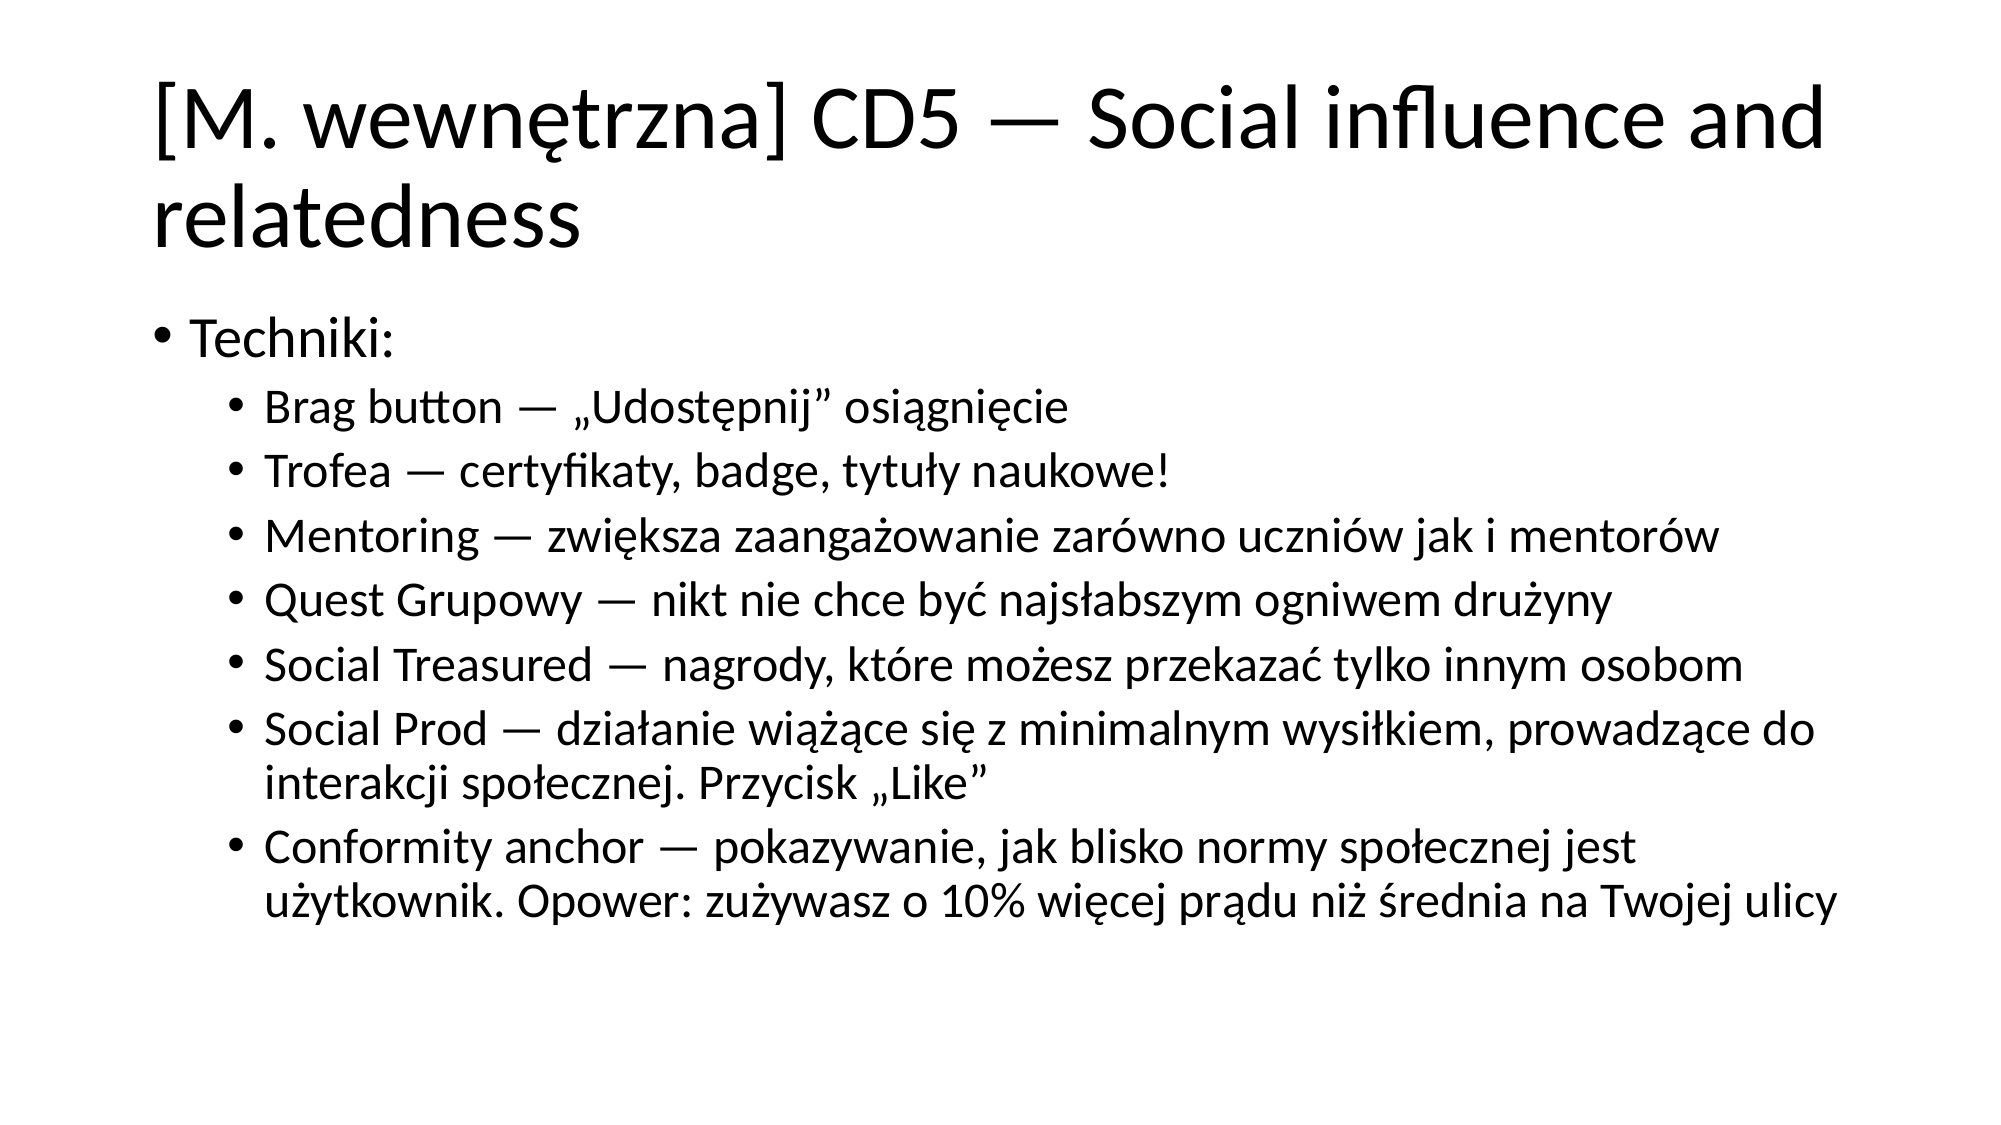

# [M. wewnętrzna] CD5 — Social influence and relatedness
Techniki:
Brag button — „Udostępnij” osiągnięcie
Trofea — certyfikaty, badge, tytuły naukowe!
Mentoring — zwiększa zaangażowanie zarówno uczniów jak i mentorów
Quest Grupowy — nikt nie chce być najsłabszym ogniwem drużyny
Social Treasured — nagrody, które możesz przekazać tylko innym osobom
Social Prod — działanie wiążące się z minimalnym wysiłkiem, prowadzące do interakcji społecznej. Przycisk „Like”
Conformity anchor — pokazywanie, jak blisko normy społecznej jest użytkownik. Opower: zużywasz o 10% więcej prądu niż średnia na Twojej ulicy